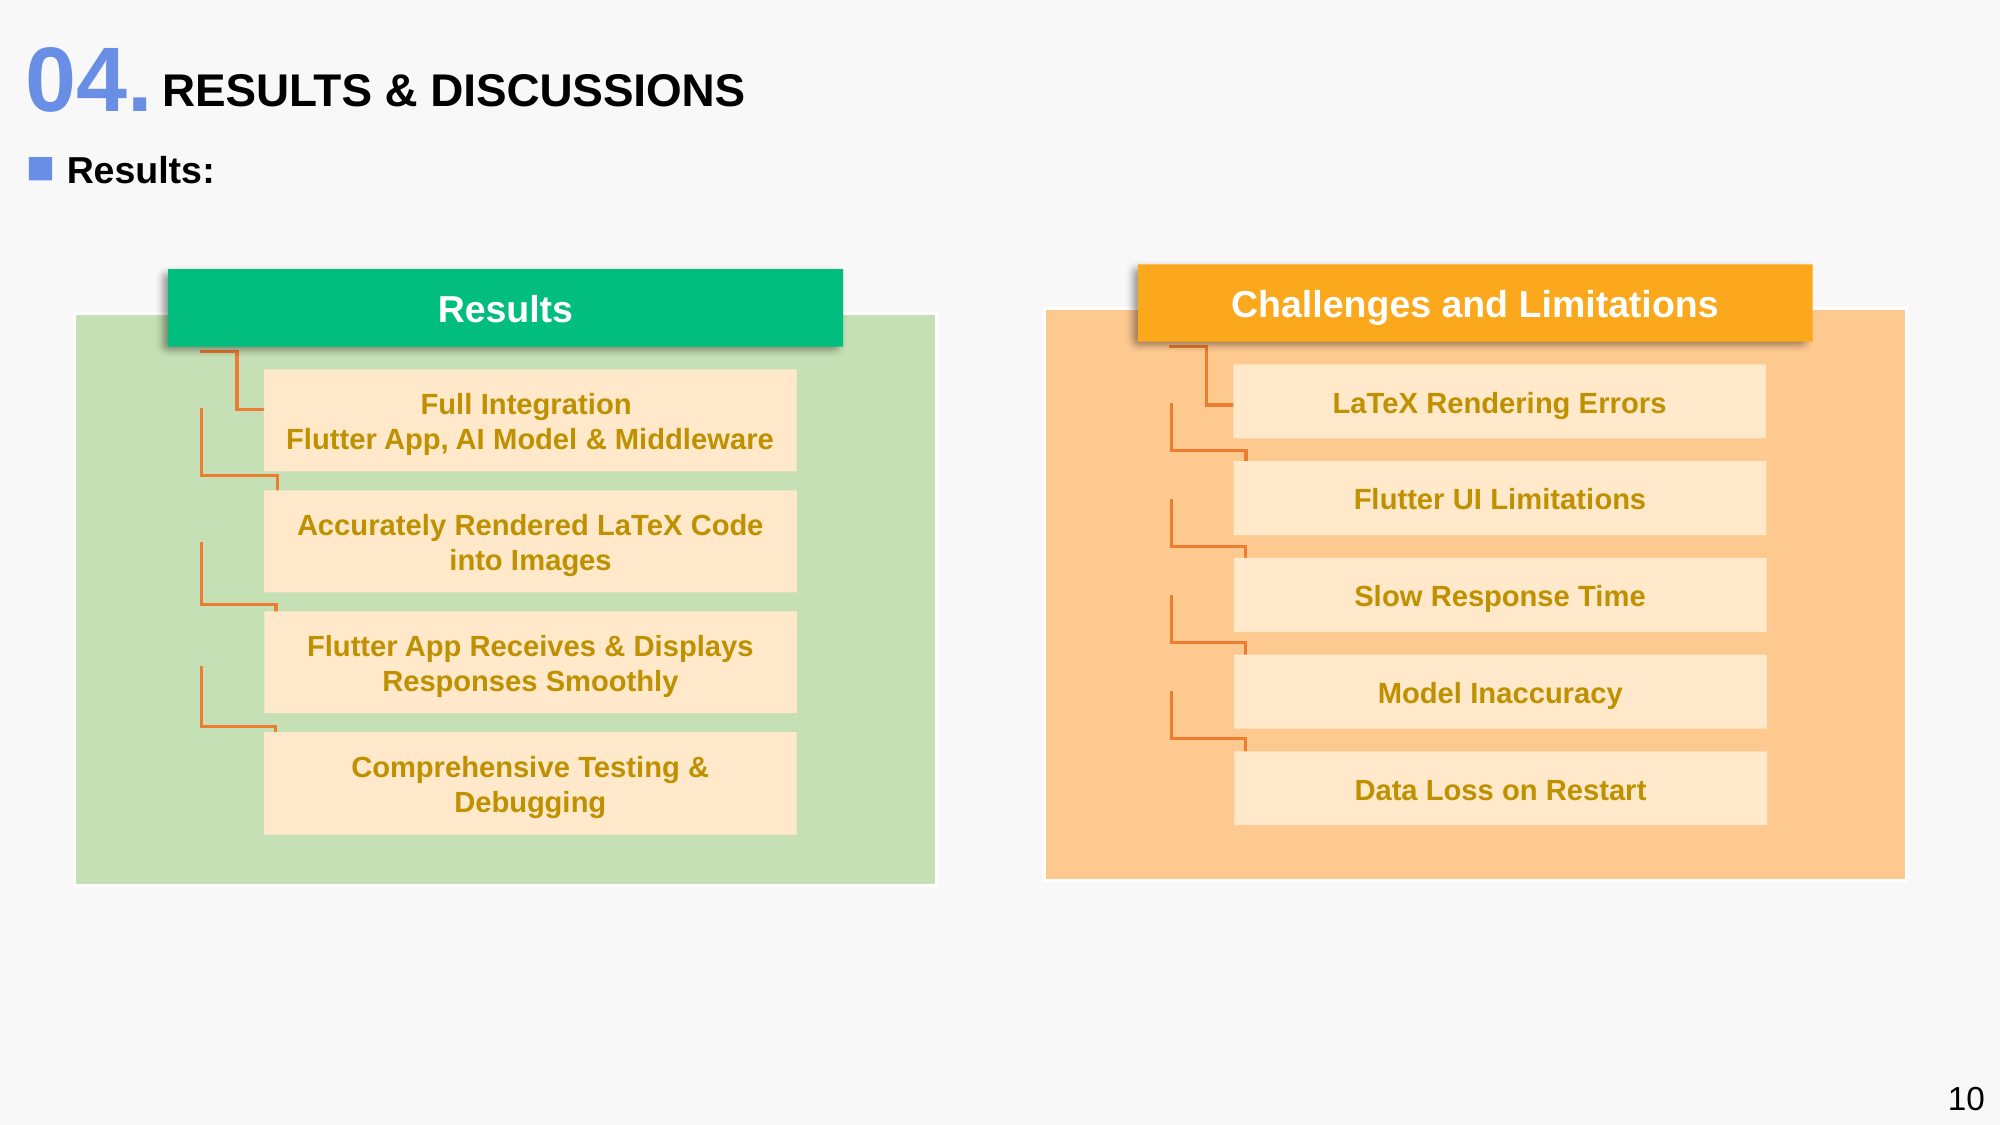

04.
RESULTS & DISCUSSIONS
Results:

Challenges and Limitations
LaTeX Rendering Errors
Flutter UI Limitations
Slow Response Time
Model Inaccuracy
Data Loss on Restart
[=
Results
Full Integration
Flutter App, AI Model & Middleware
Accurately Rendered LaTeX Code into Images
Flutter App Receives & Displays Responses Smoothly
Comprehensive Testing & Debugging

10